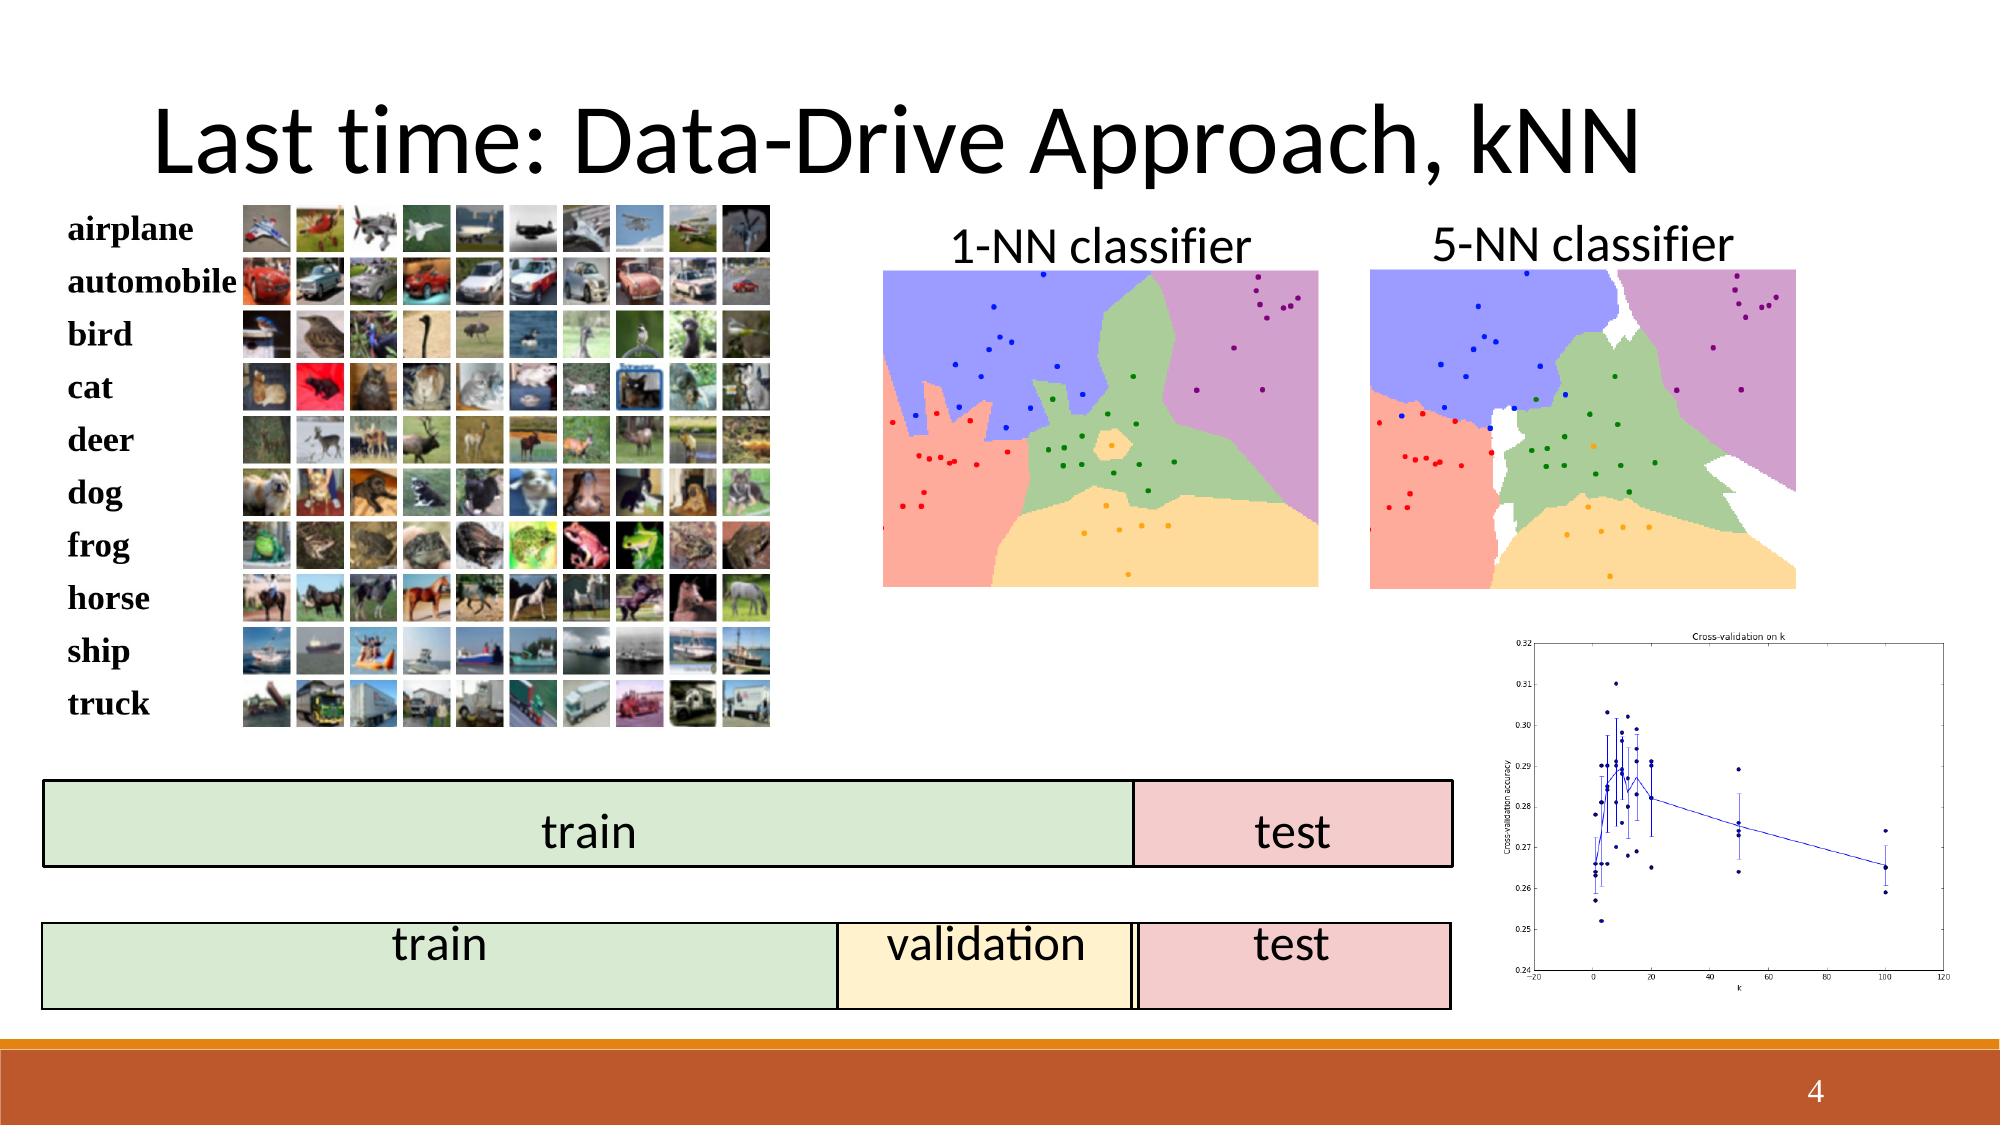

Last time: Data-Drive Approach, kNN

5-NN classifier
1-NN classifier

test
train
| train | validation |  | test |
| --- | --- | --- | --- |
4